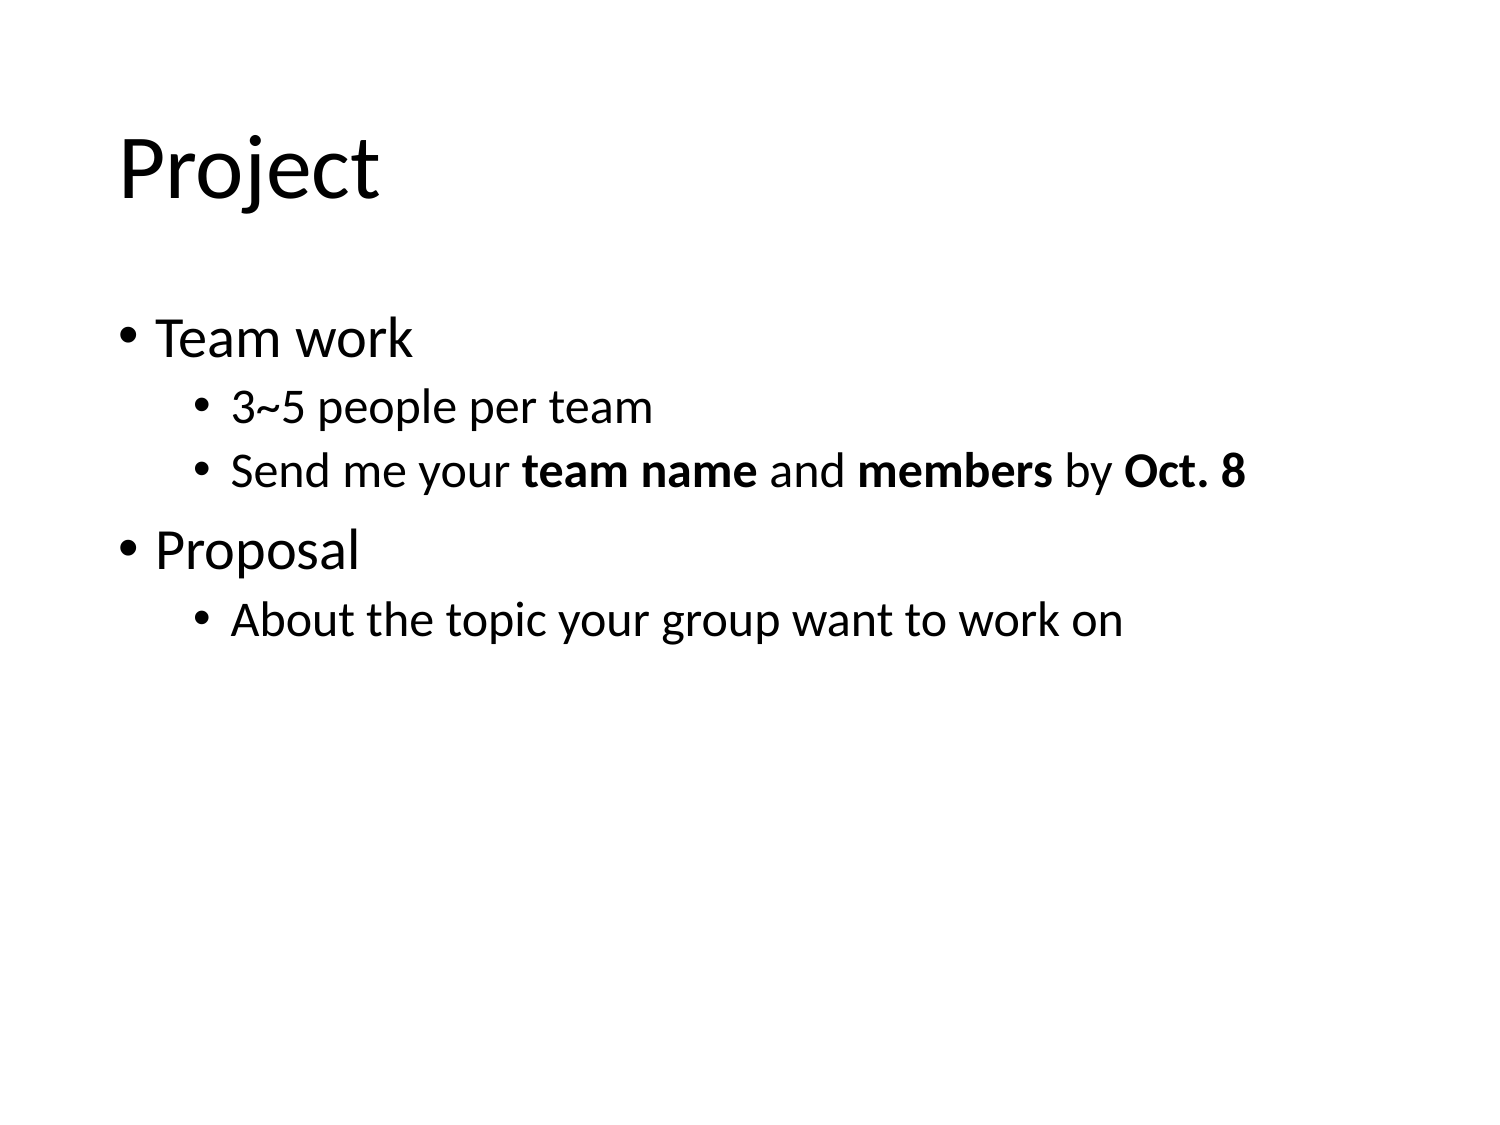

# Project
Team work
3~5 people per team
Send me your team name and members by Oct. 8
Proposal
About the topic your group want to work on